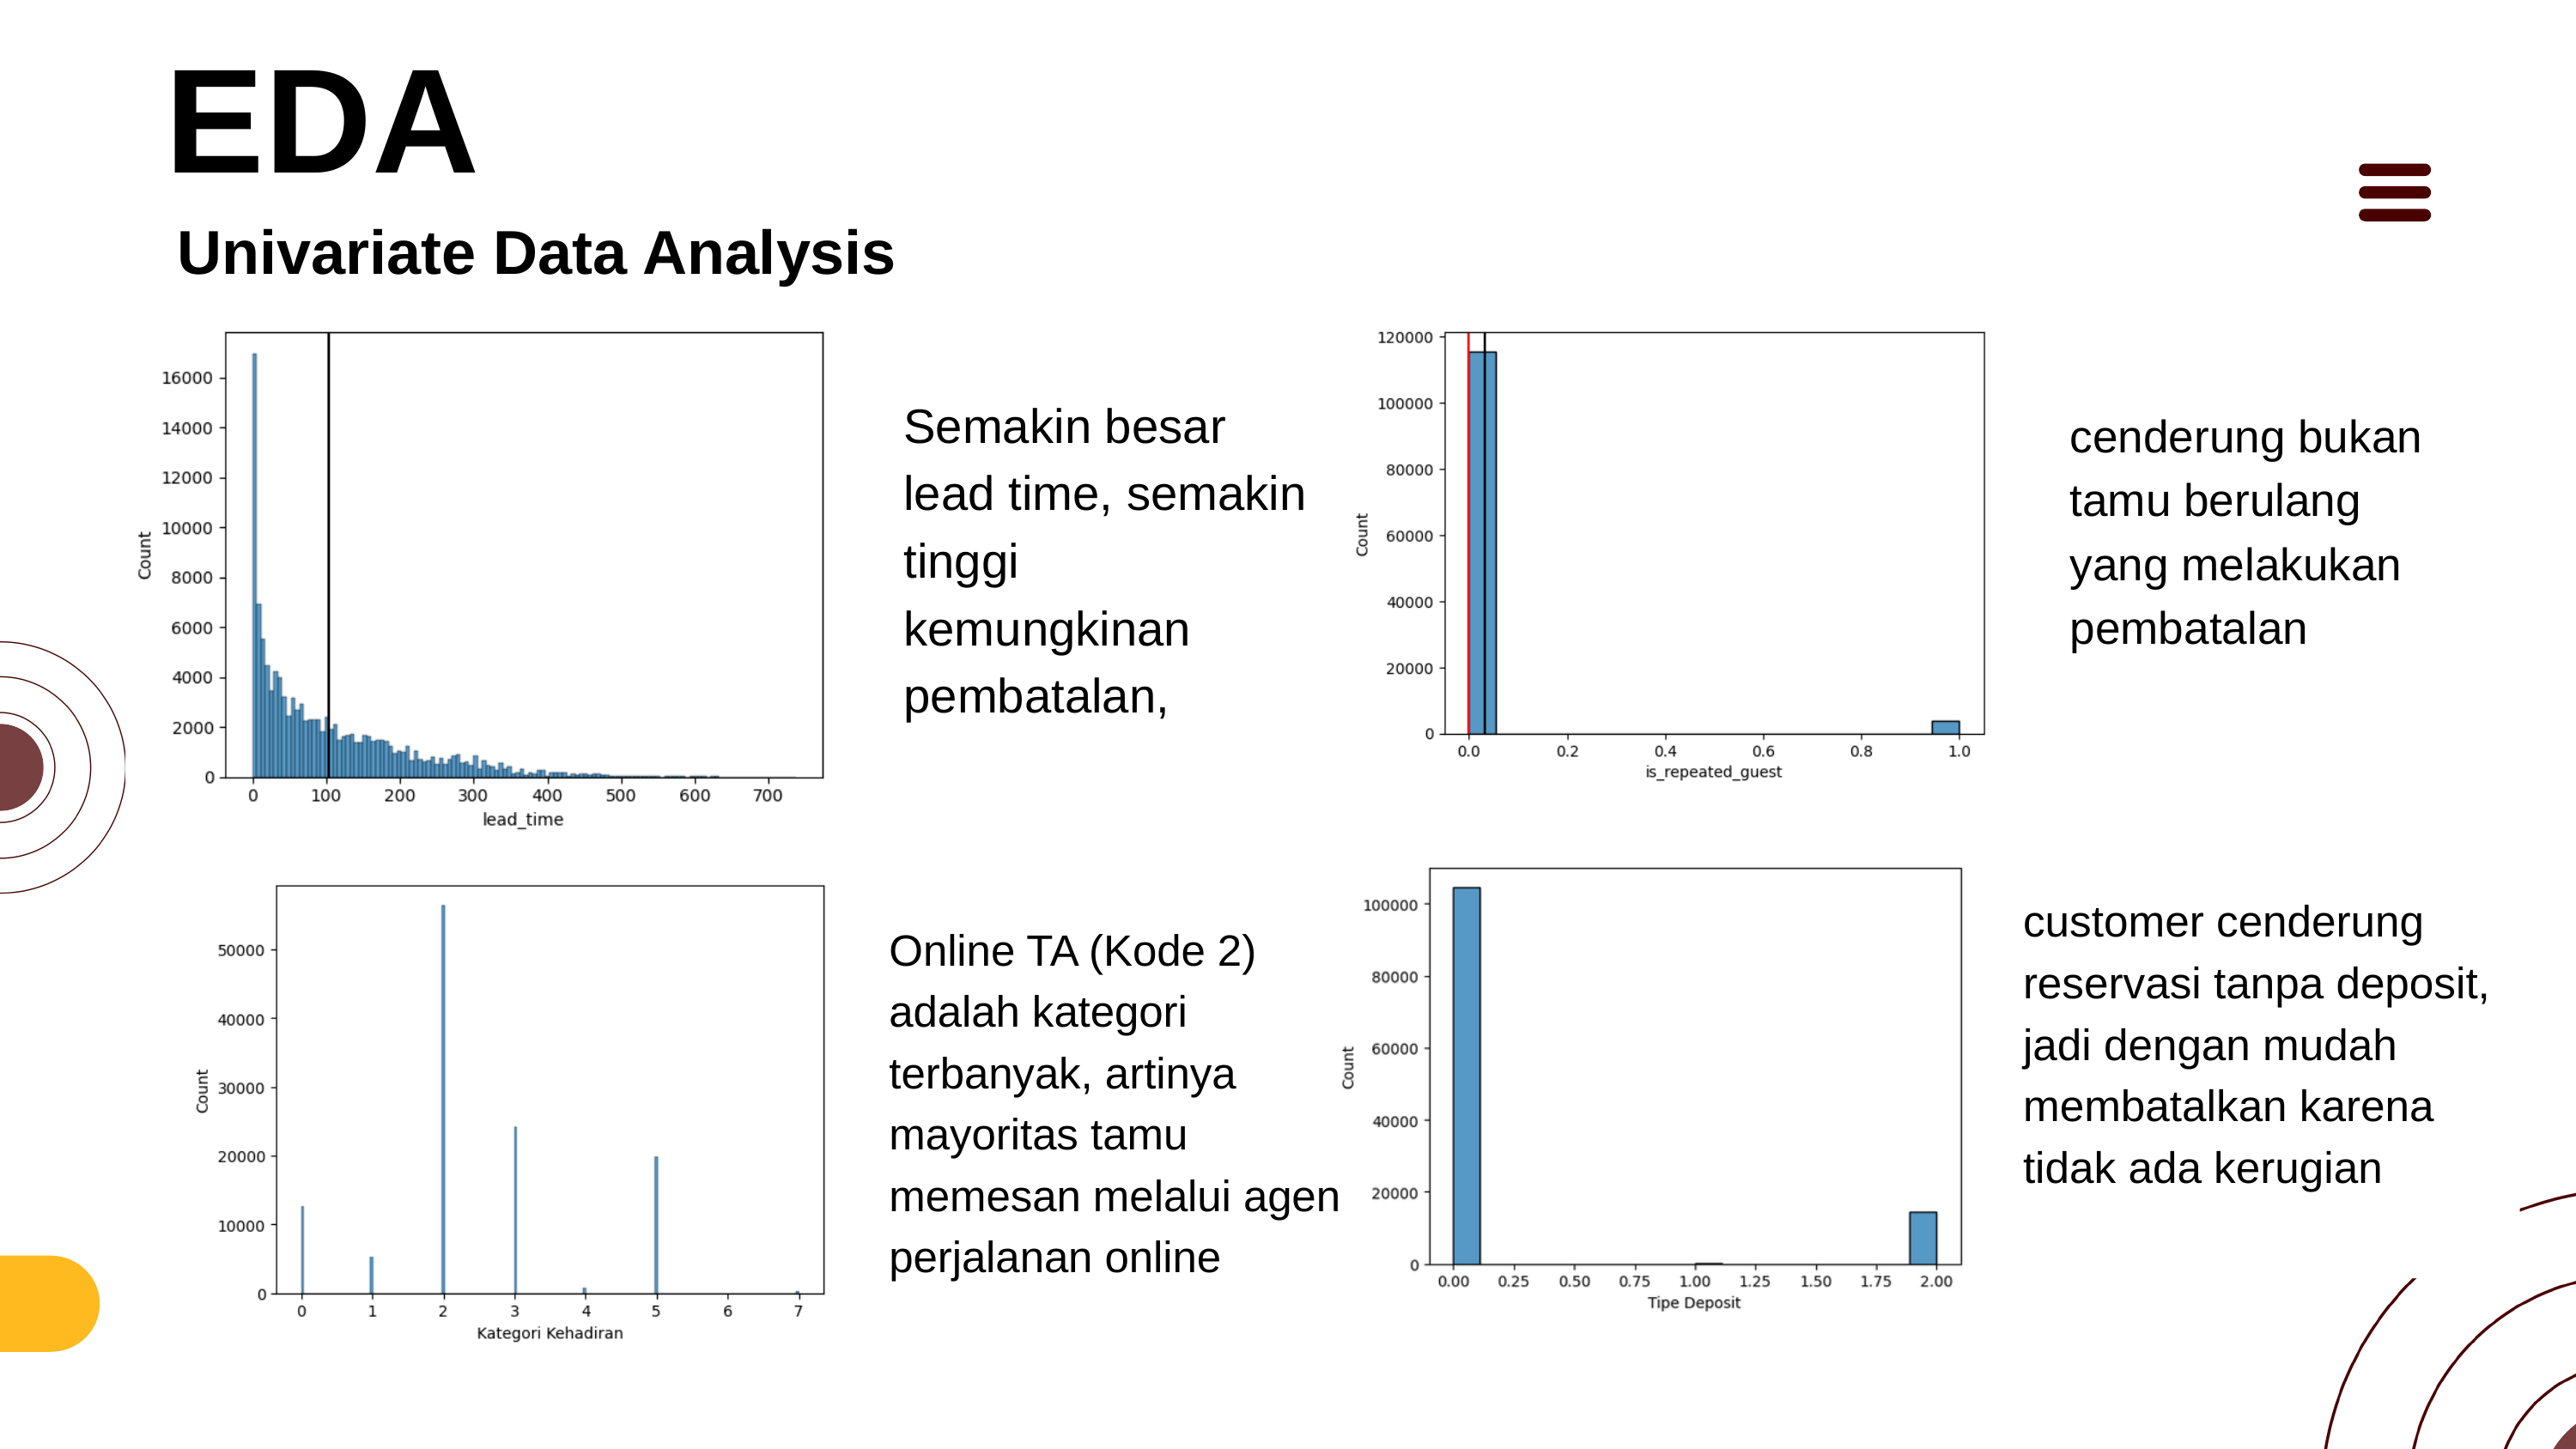

EDA
Univariate Data Analysis

cenderung bukan tamu berulang yang melakukan pembatalan

Semakin besar lead time, semakin tinggi kemungkinan pembatalan,

Online TA (Kode 2) adalah kategori terbanyak, artinya mayoritas tamu memesan melalui agen perjalanan online

customer cenderung reservasi tanpa deposit, jadi dengan mudah membatalkan karena tidak ada kerugian